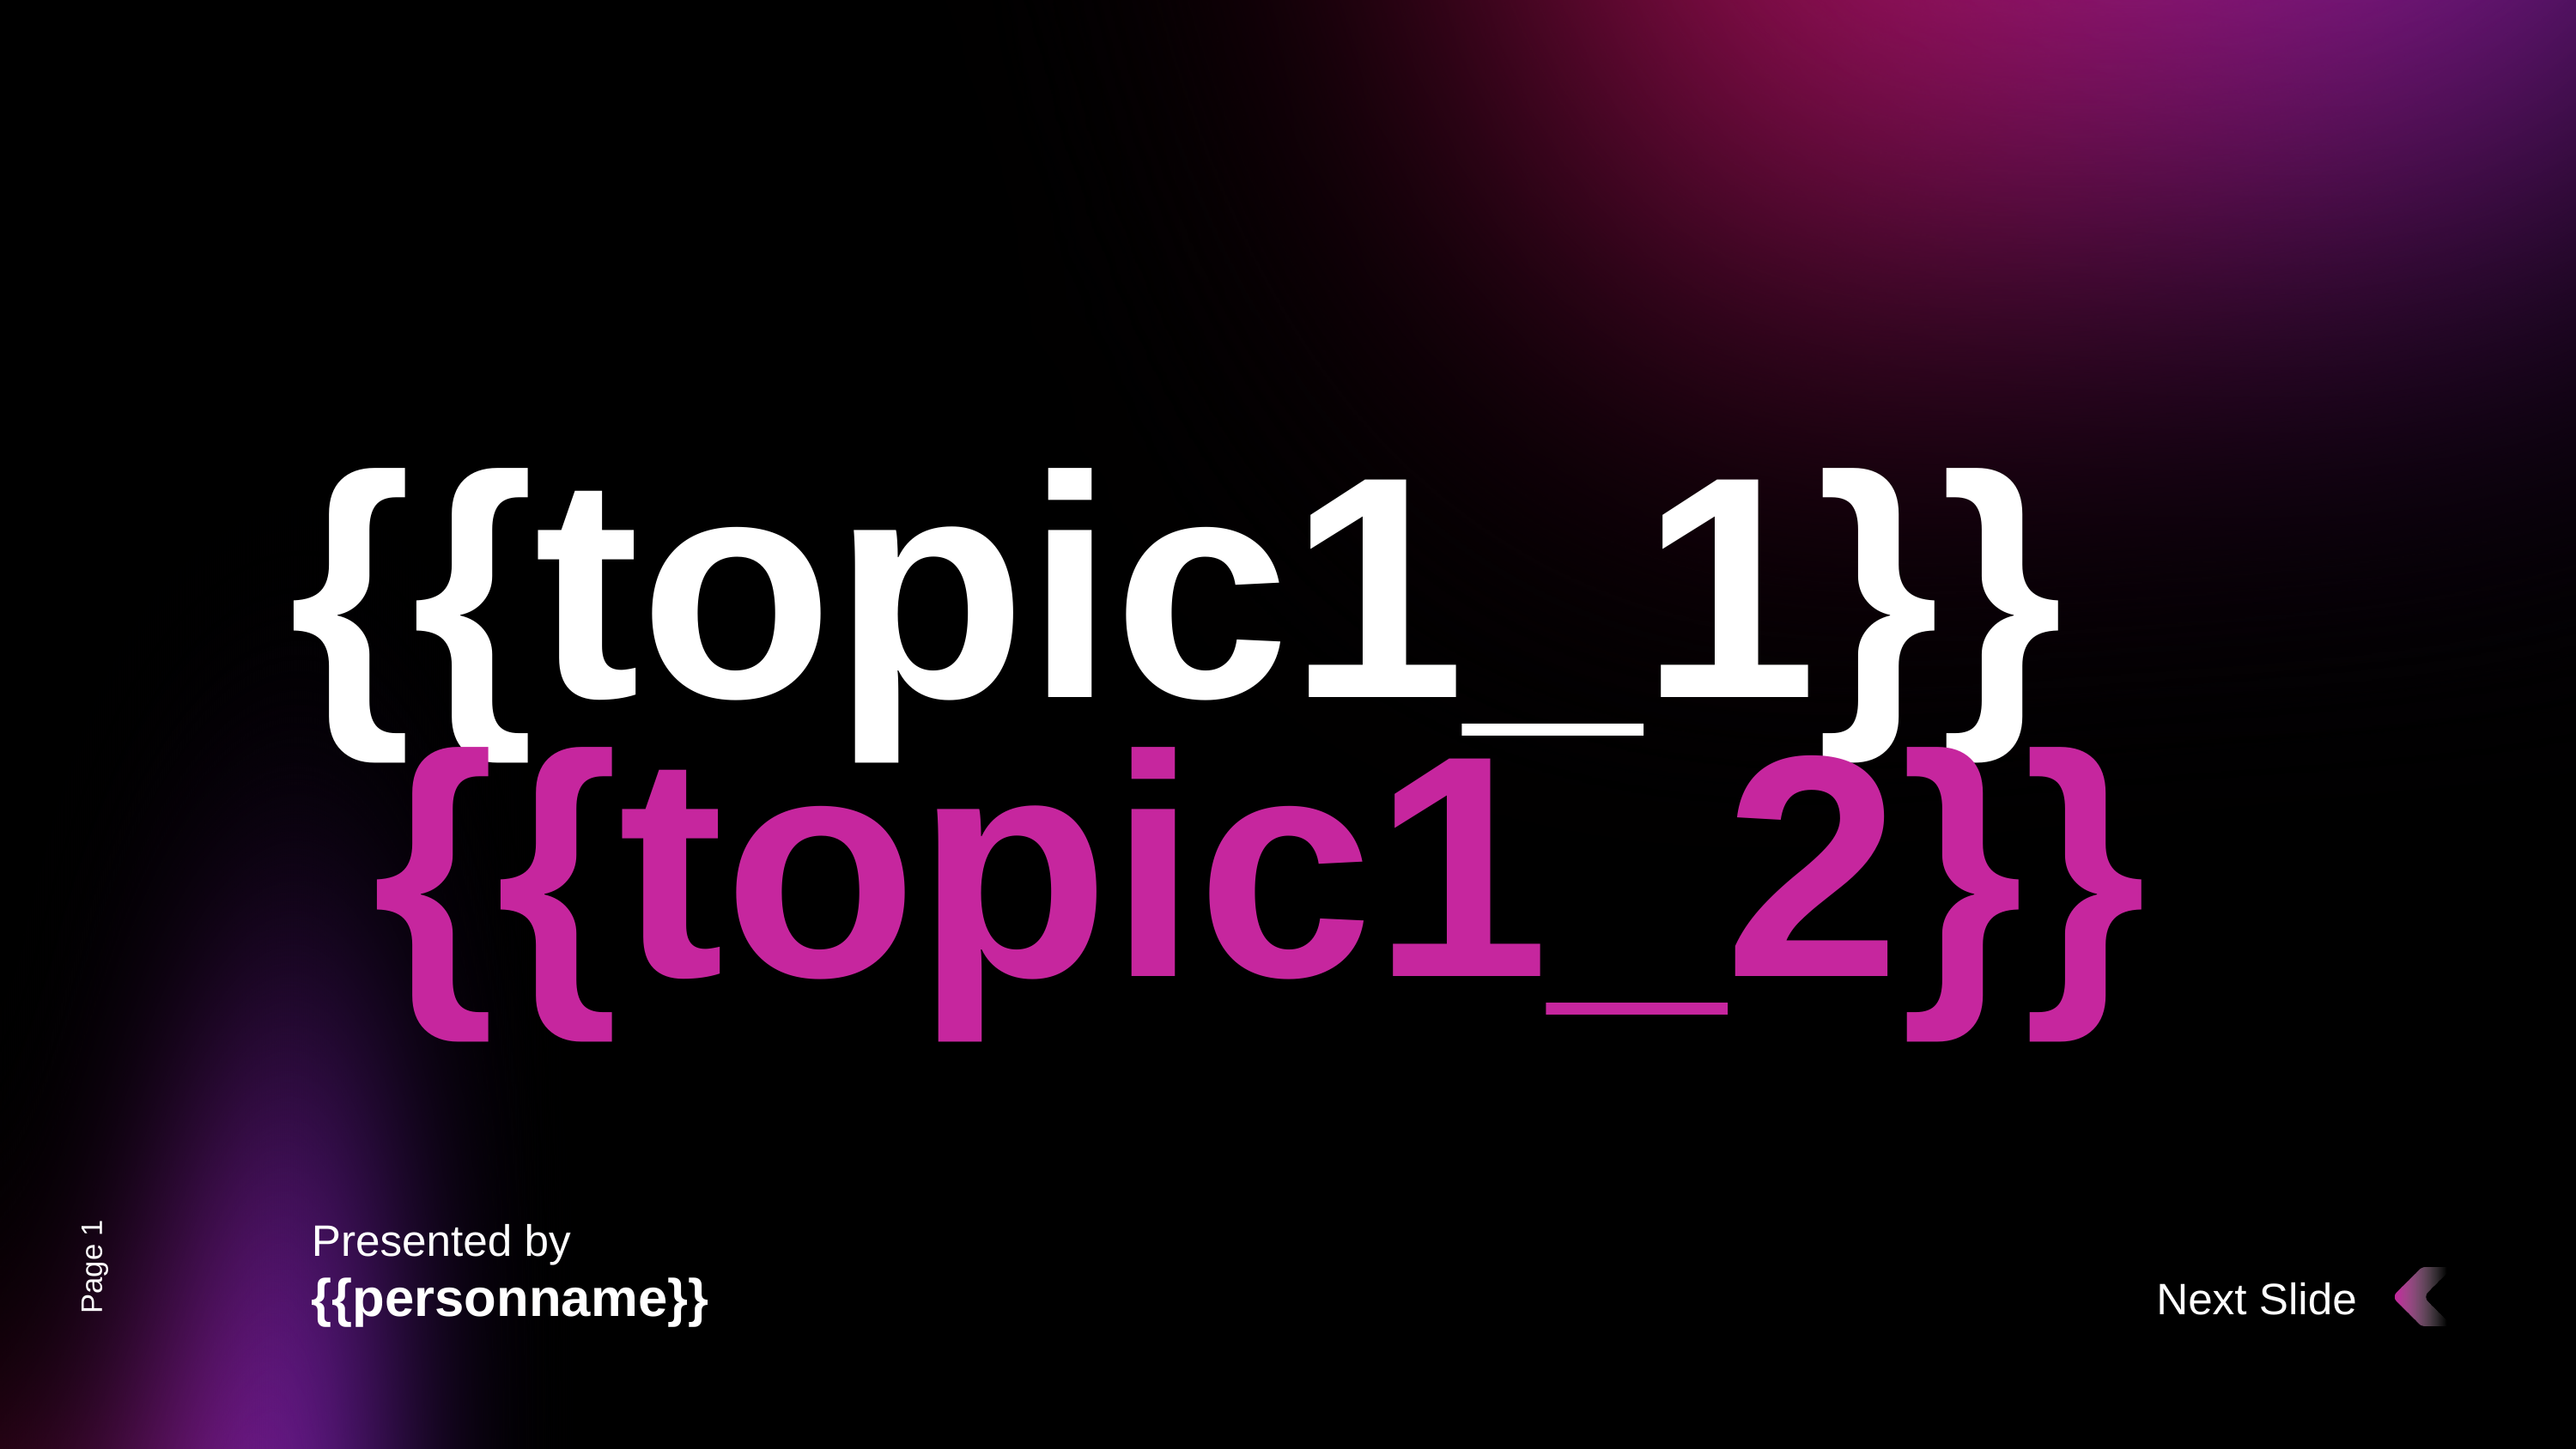

{{topic1_1}}

{{topic1_2}}
Presented by
Page 1

{{personname}}
Next Slide